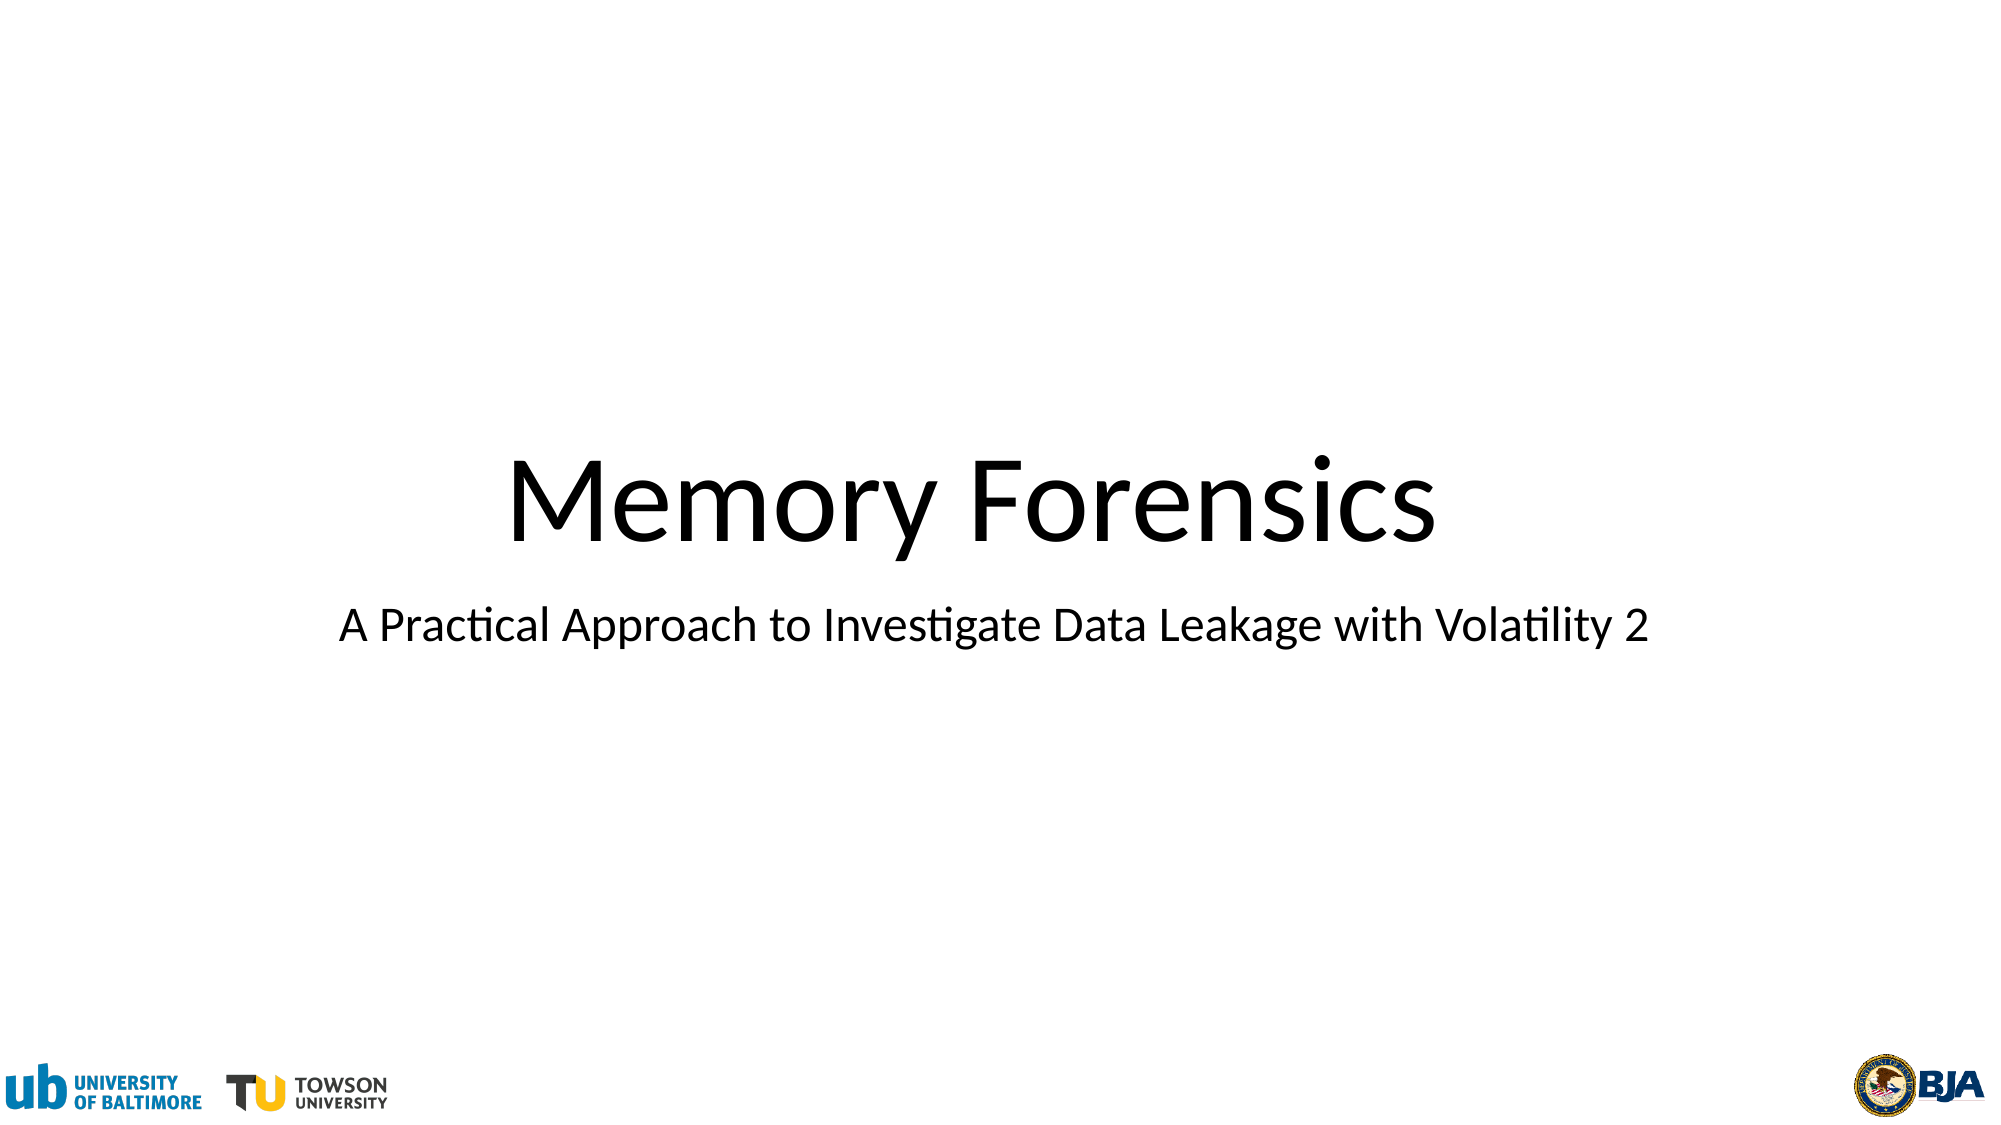

# Memory Forensics
A Practical Approach to Investigate Data Leakage with Volatility 2